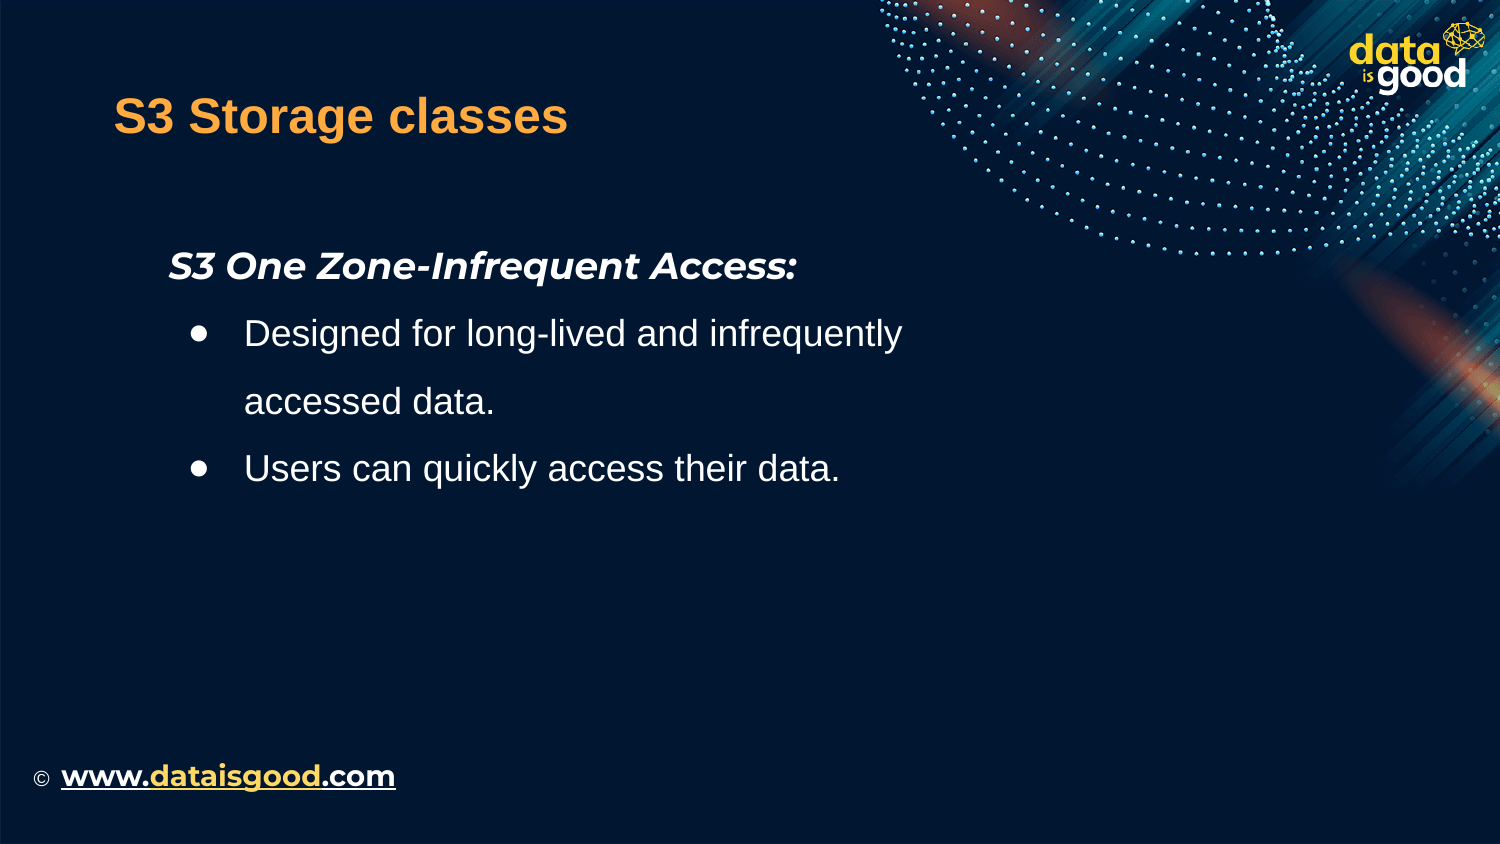

# S3 Storage classes
S3 One Zone-Infrequent Access:
Designed for long-lived and infrequently accessed data.
Users can quickly access their data.